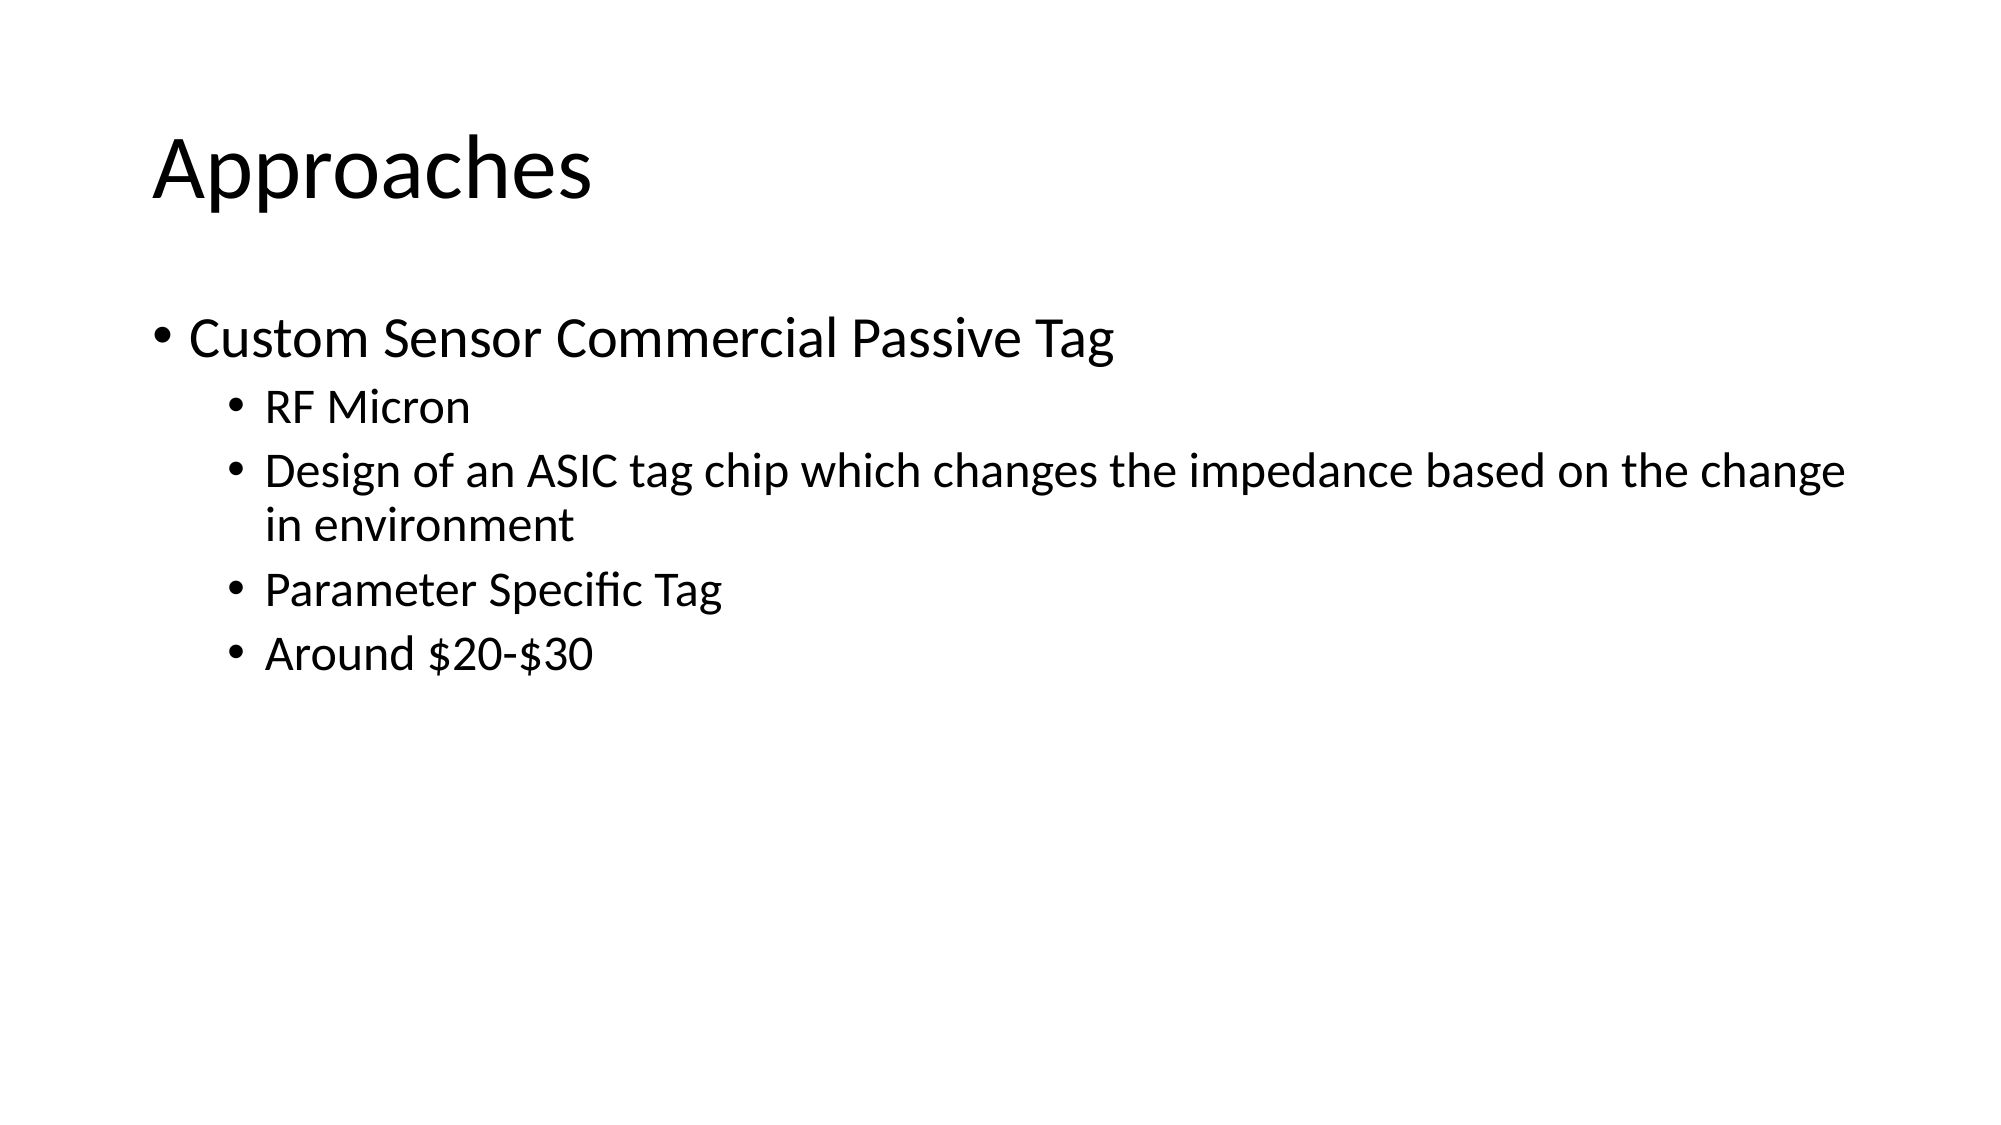

# Approaches
Custom Sensor Commercial Passive Tag
RF Micron
Design of an ASIC tag chip which changes the impedance based on the change in environment
Parameter Specific Tag
Around $20-$30